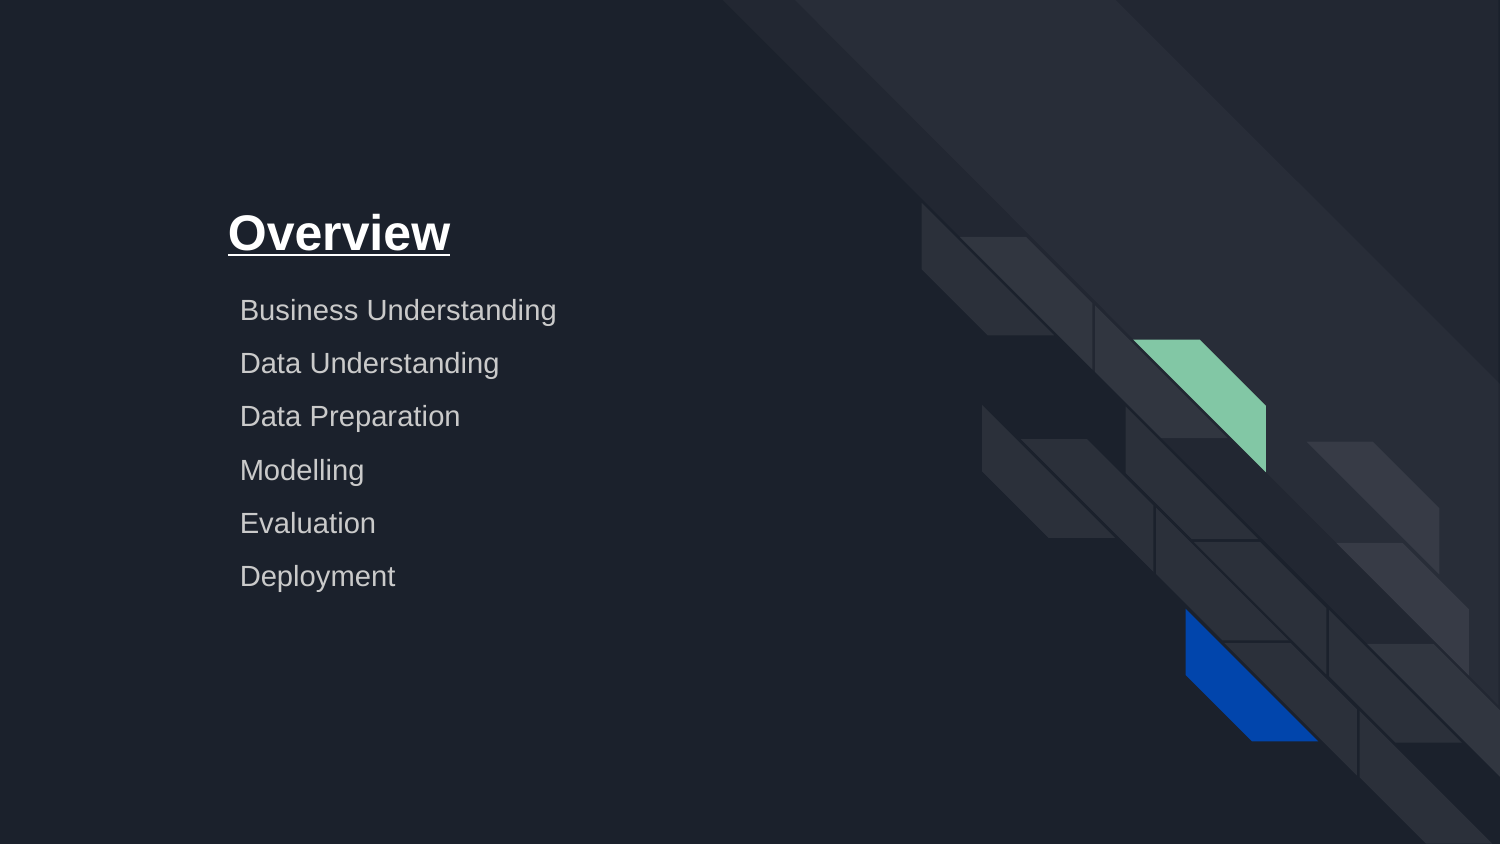

# Overview
Business Understanding
Data Understanding
Data Preparation
Modelling
Evaluation
Deployment